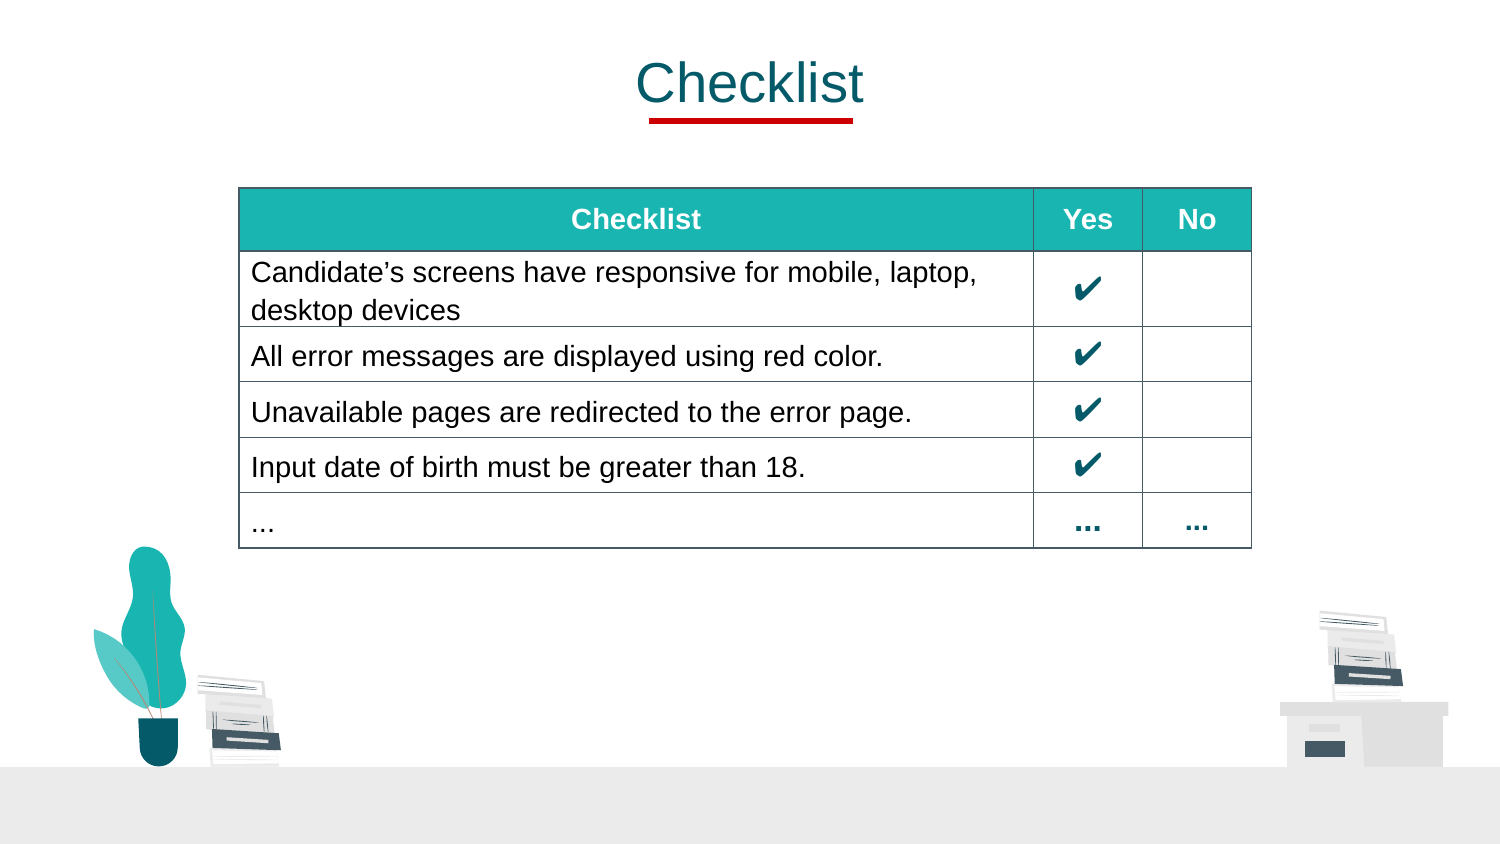

# Checklist
| Checklist | Yes | No |
| --- | --- | --- |
| Candidate’s screens have responsive for mobile, laptop, desktop devices | ✔ |  |
| All error messages are displayed using red color. | ✔ |  |
| Unavailable pages are redirected to the error page. | ✔ |  |
| Input date of birth must be greater than 18. | ✔ |  |
| ... | ... | ... |